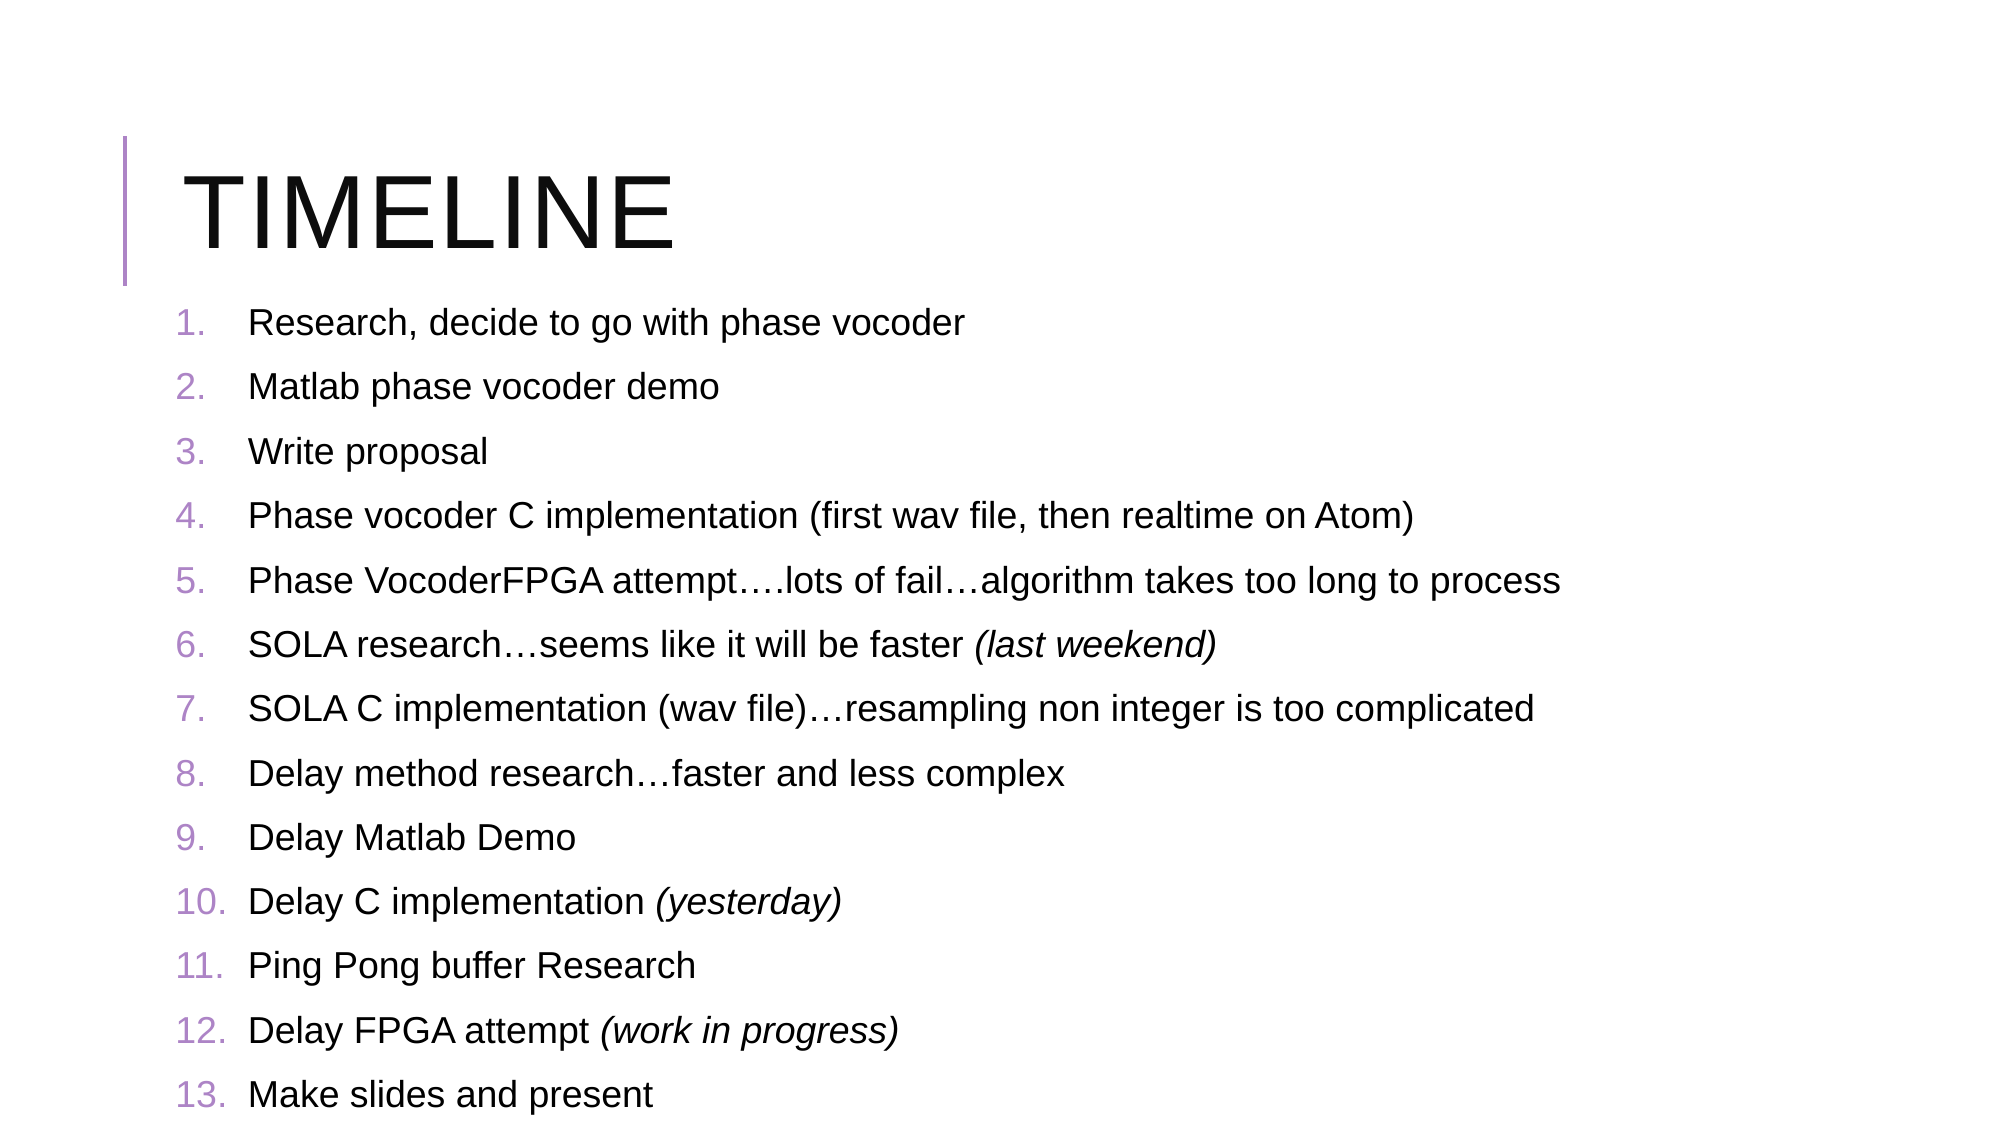

# Timeline
Research, decide to go with phase vocoder
Matlab phase vocoder demo
Write proposal
Phase vocoder C implementation (first wav file, then realtime on Atom)
Phase VocoderFPGA attempt….lots of fail…algorithm takes too long to process
SOLA research…seems like it will be faster (last weekend)
SOLA C implementation (wav file)…resampling non integer is too complicated
Delay method research…faster and less complex
Delay Matlab Demo
Delay C implementation (yesterday)
Ping Pong buffer Research
Delay FPGA attempt (work in progress)
Make slides and present